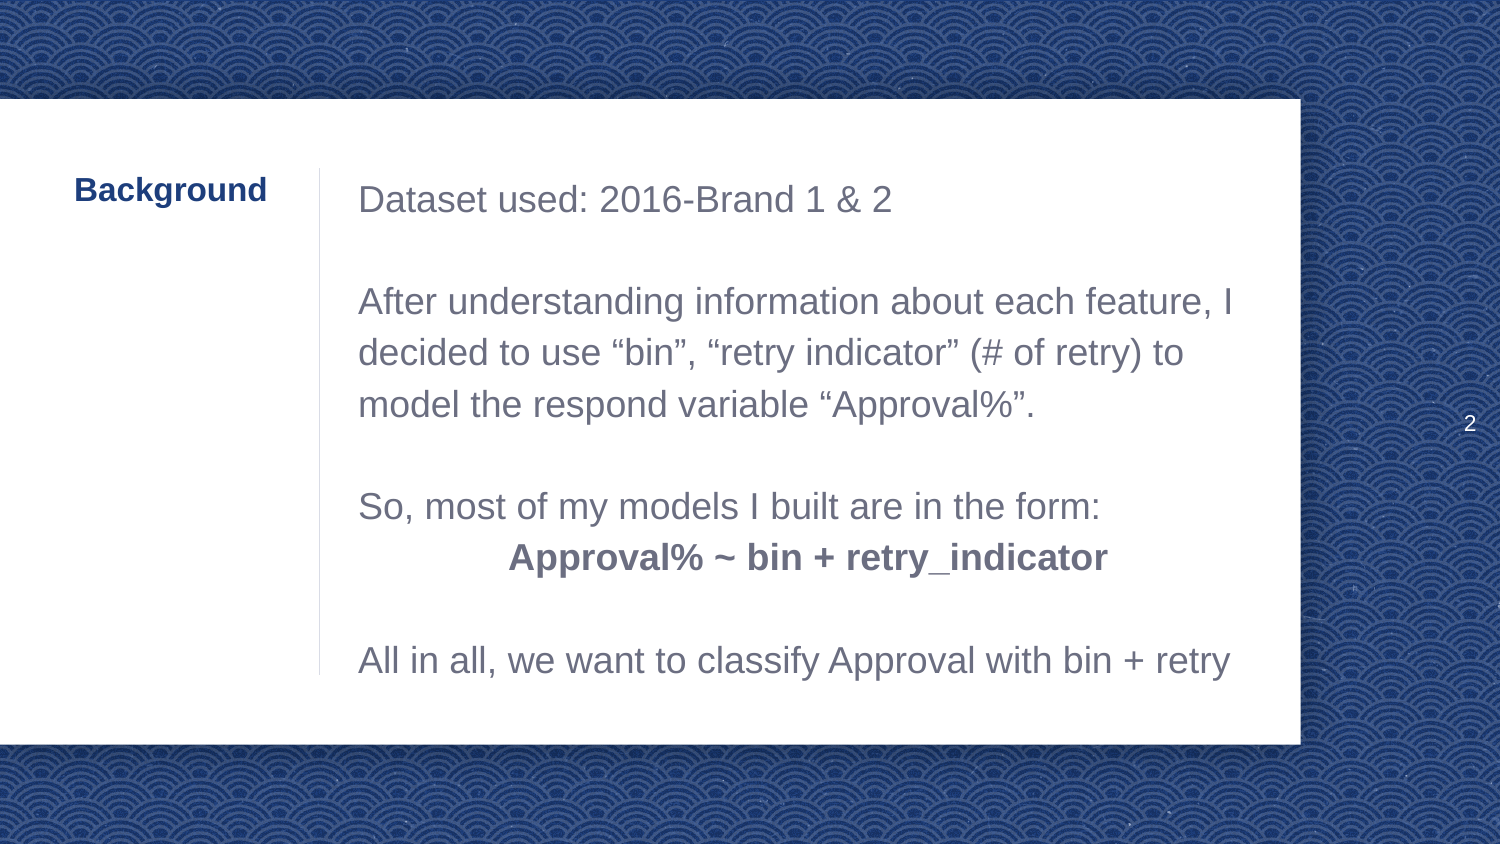

2
# Background
Dataset used: 2016-Brand 1 & 2

After understanding information about each feature, I decided to use “bin”, “retry indicator” (# of retry) to model the respond variable “Approval%”.

So, most of my models I built are in the form:
	Approval% ~ bin + retry_indicator

All in all, we want to classify Approval with bin + retry